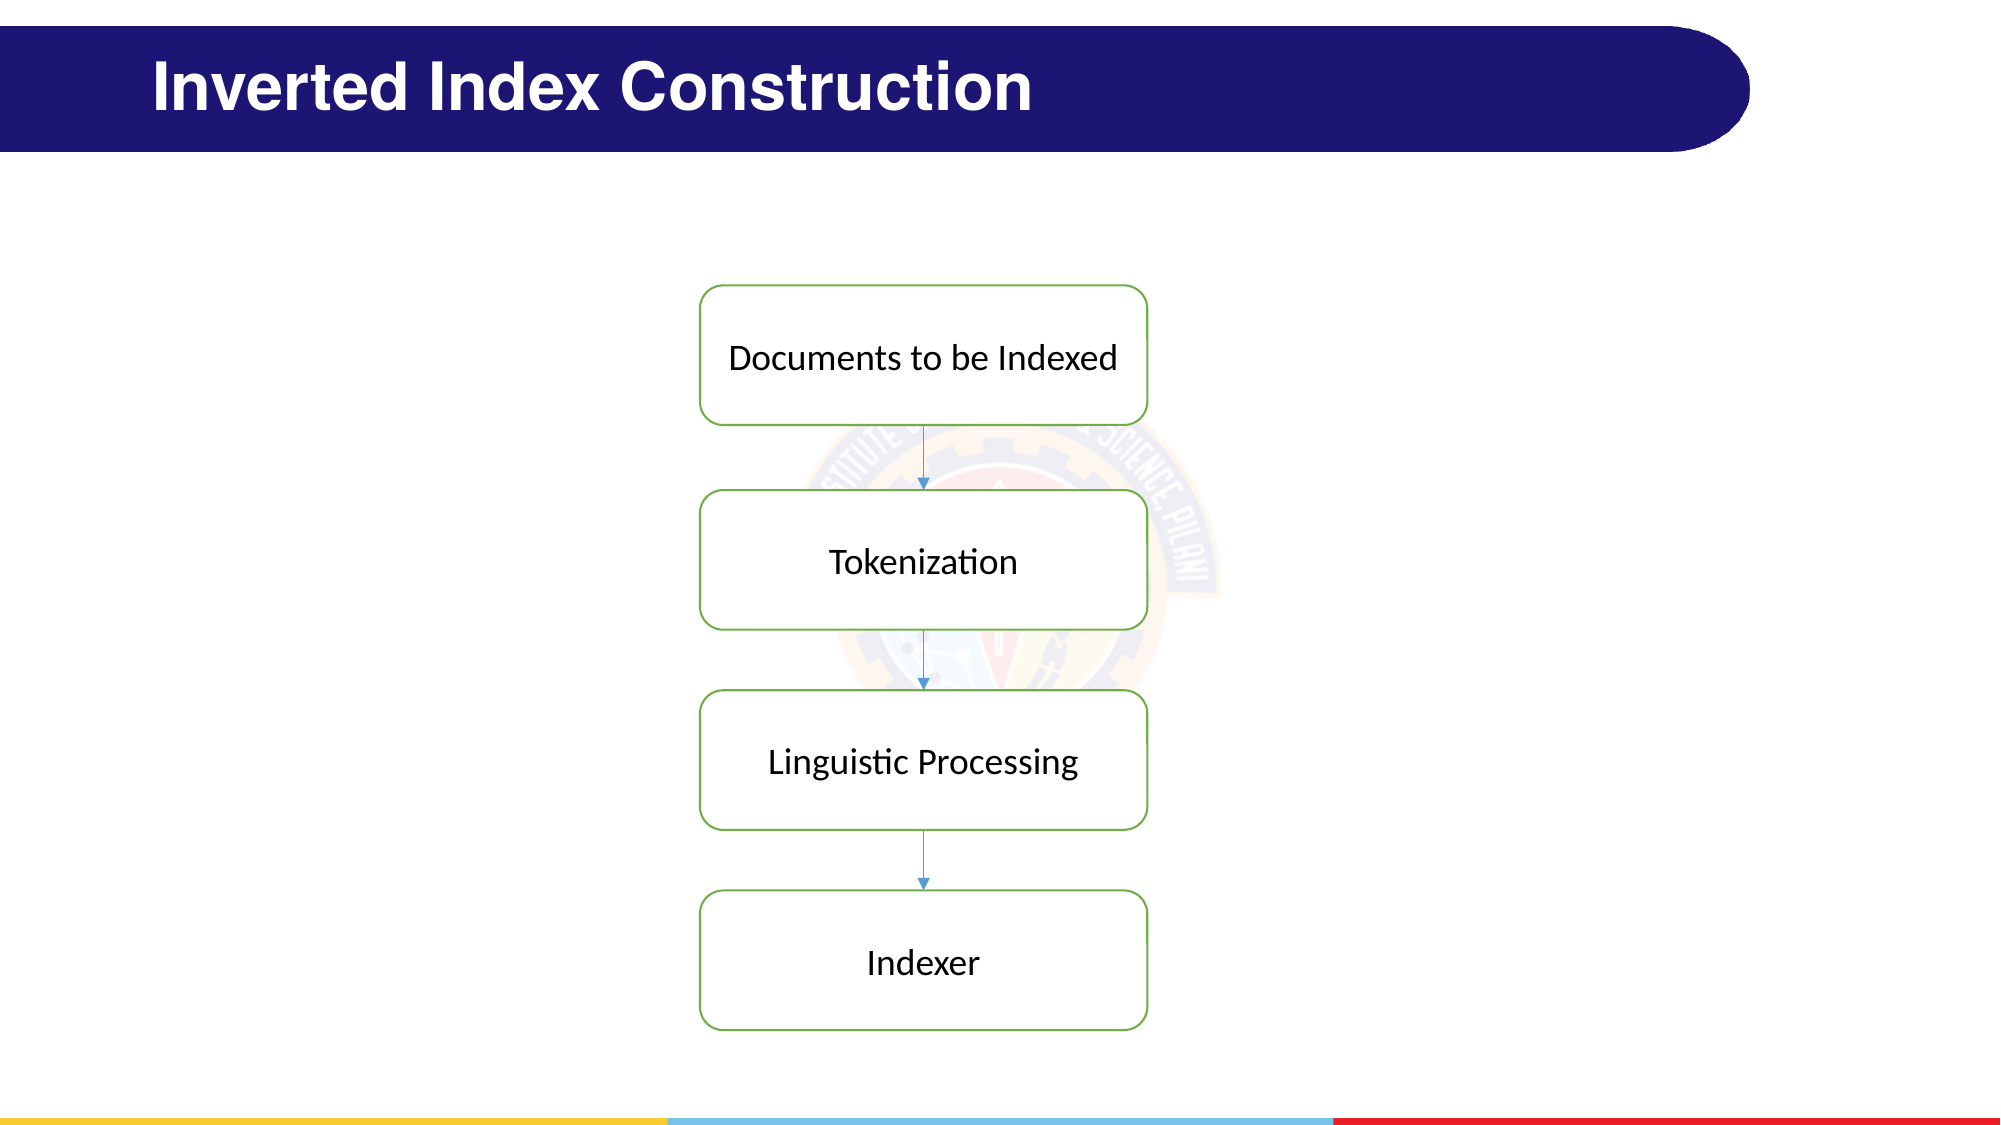

# Inverted Index Construction

Documents to be Indexed
Tokenization
Linguistic Processing
Indexer